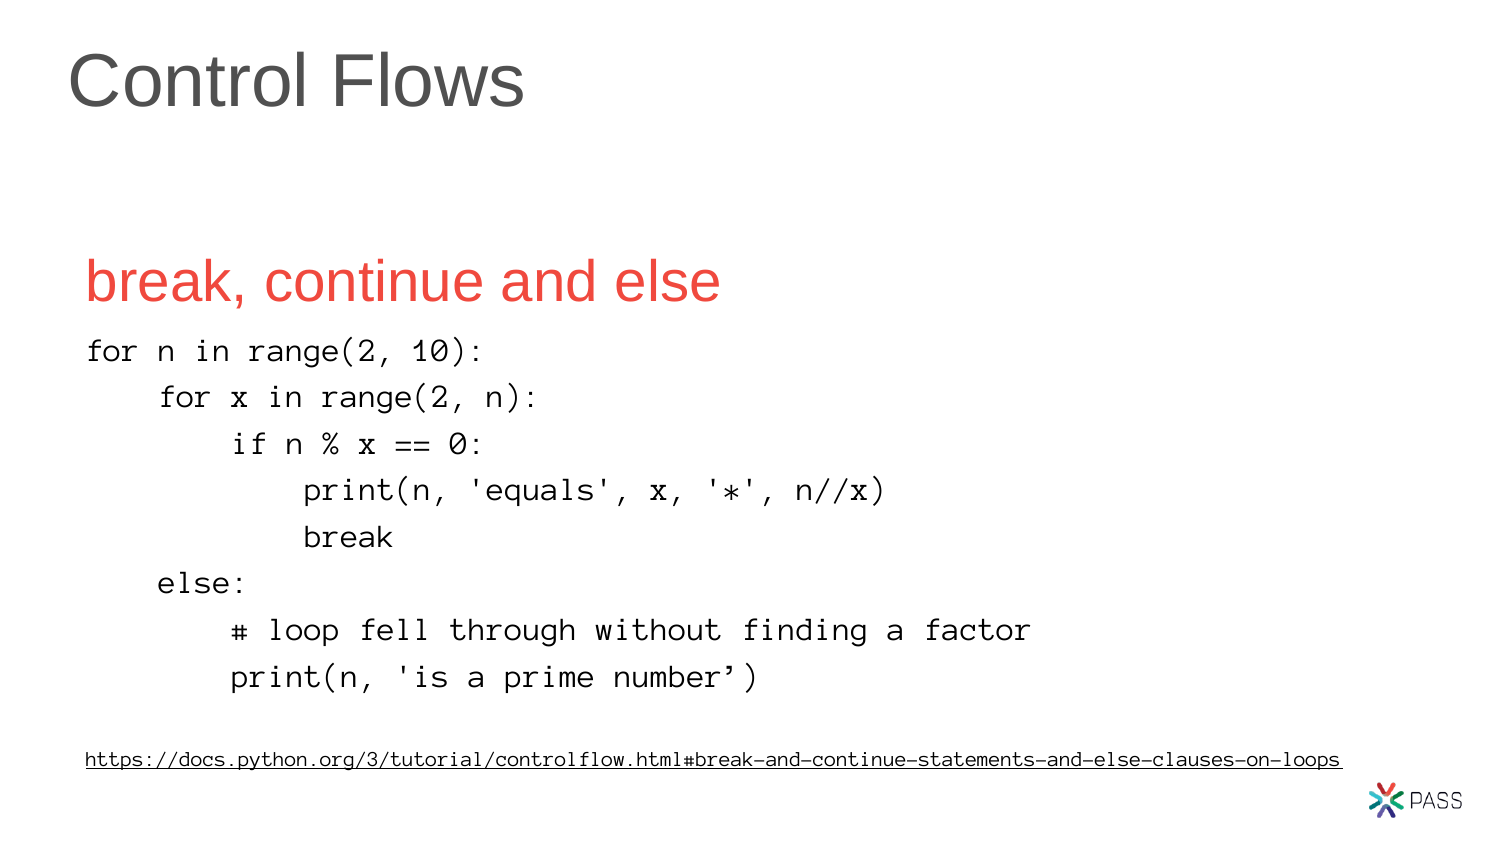

# Control Flows
break, continue and else
for n in range(2, 10):
    for x in range(2, n):
        if n % x == 0:
            print(n, 'equals', x, '*', n//x)
            break
    else:
        # loop fell through without finding a factor
        print(n, 'is a prime number’)

https://docs.python.org/3/tutorial/controlflow.html#break-and-continue-statements-and-else-clauses-on-loops